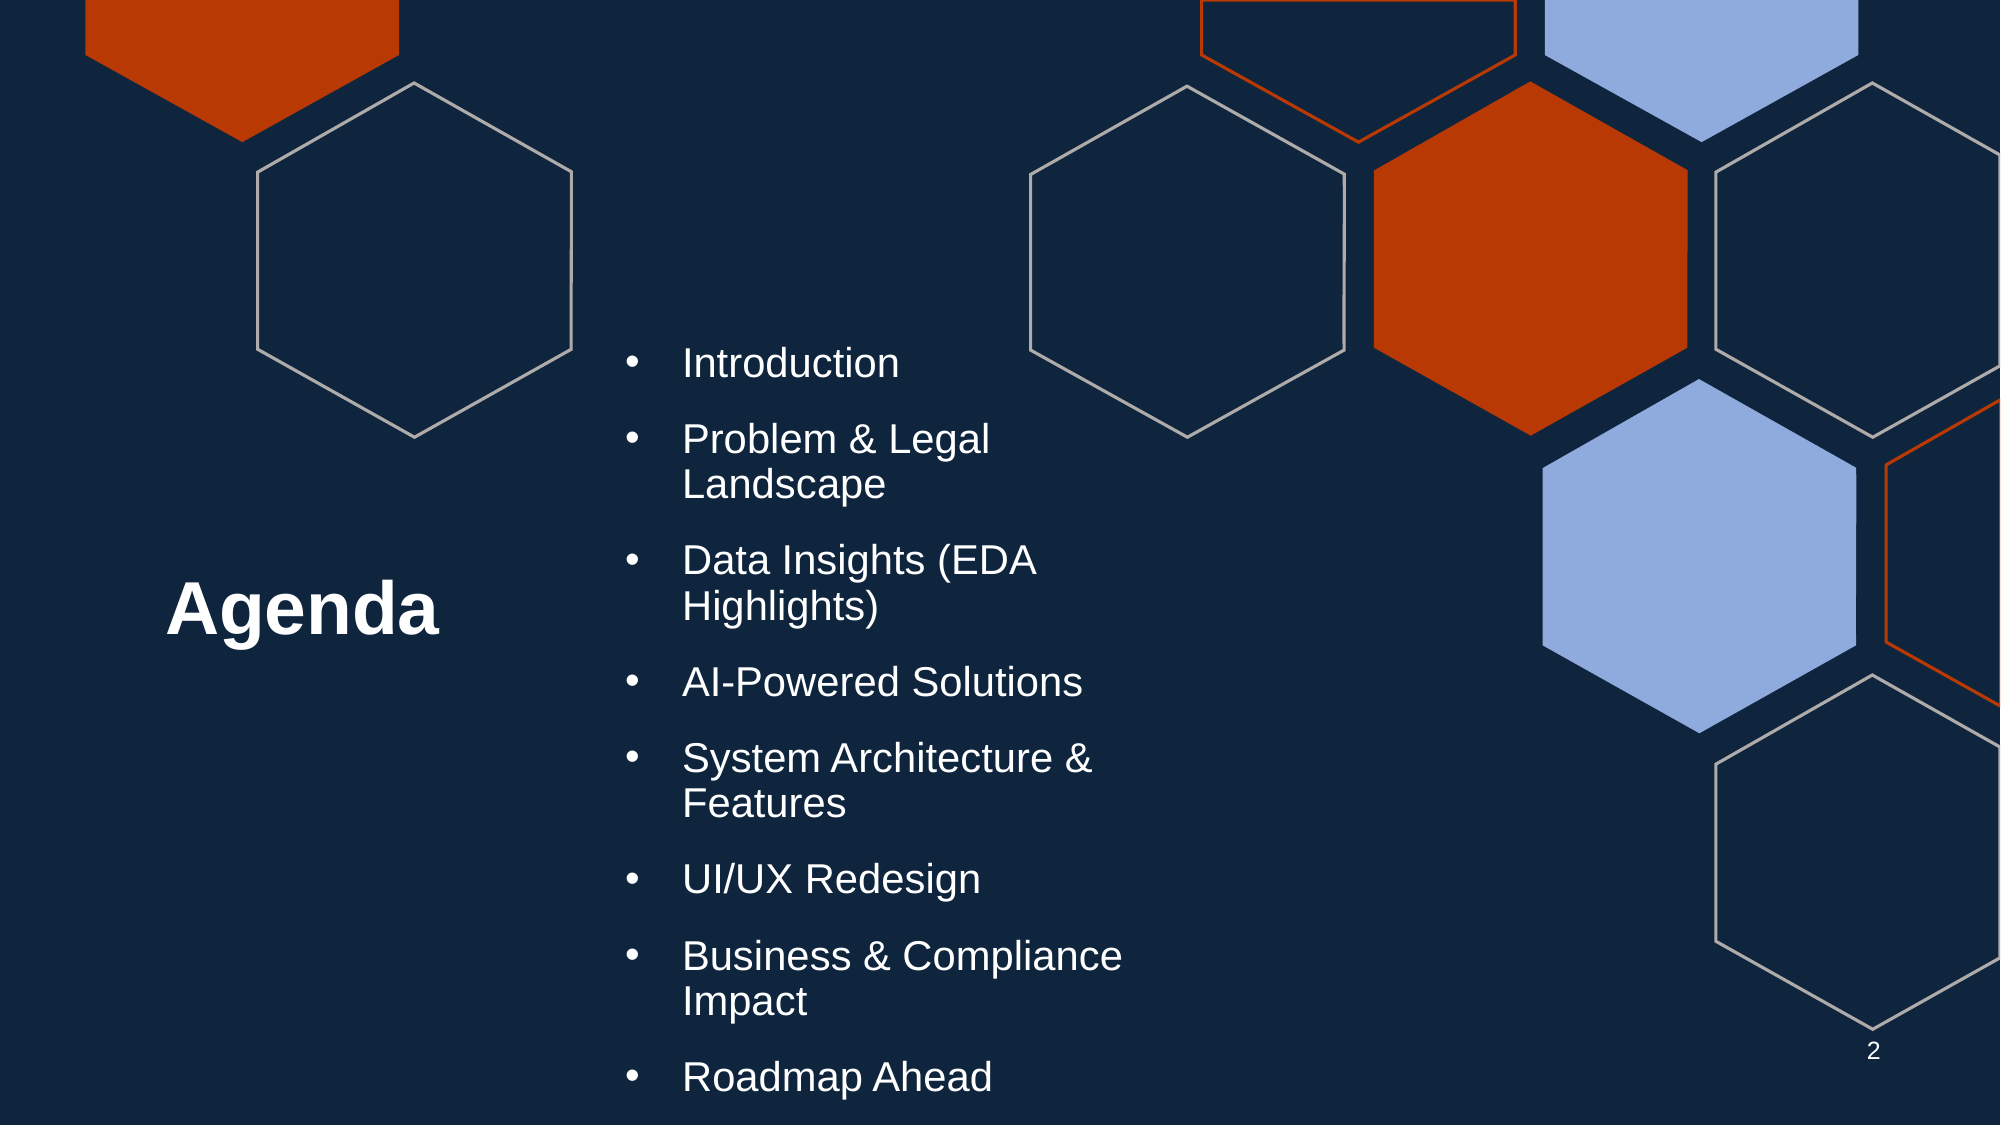

Introduction
Problem & Legal Landscape
Data Insights (EDA Highlights)
AI-Powered Solutions
System Architecture & Features
UI/UX Redesign
Business & Compliance Impact
Roadmap Ahead
# Agenda
2